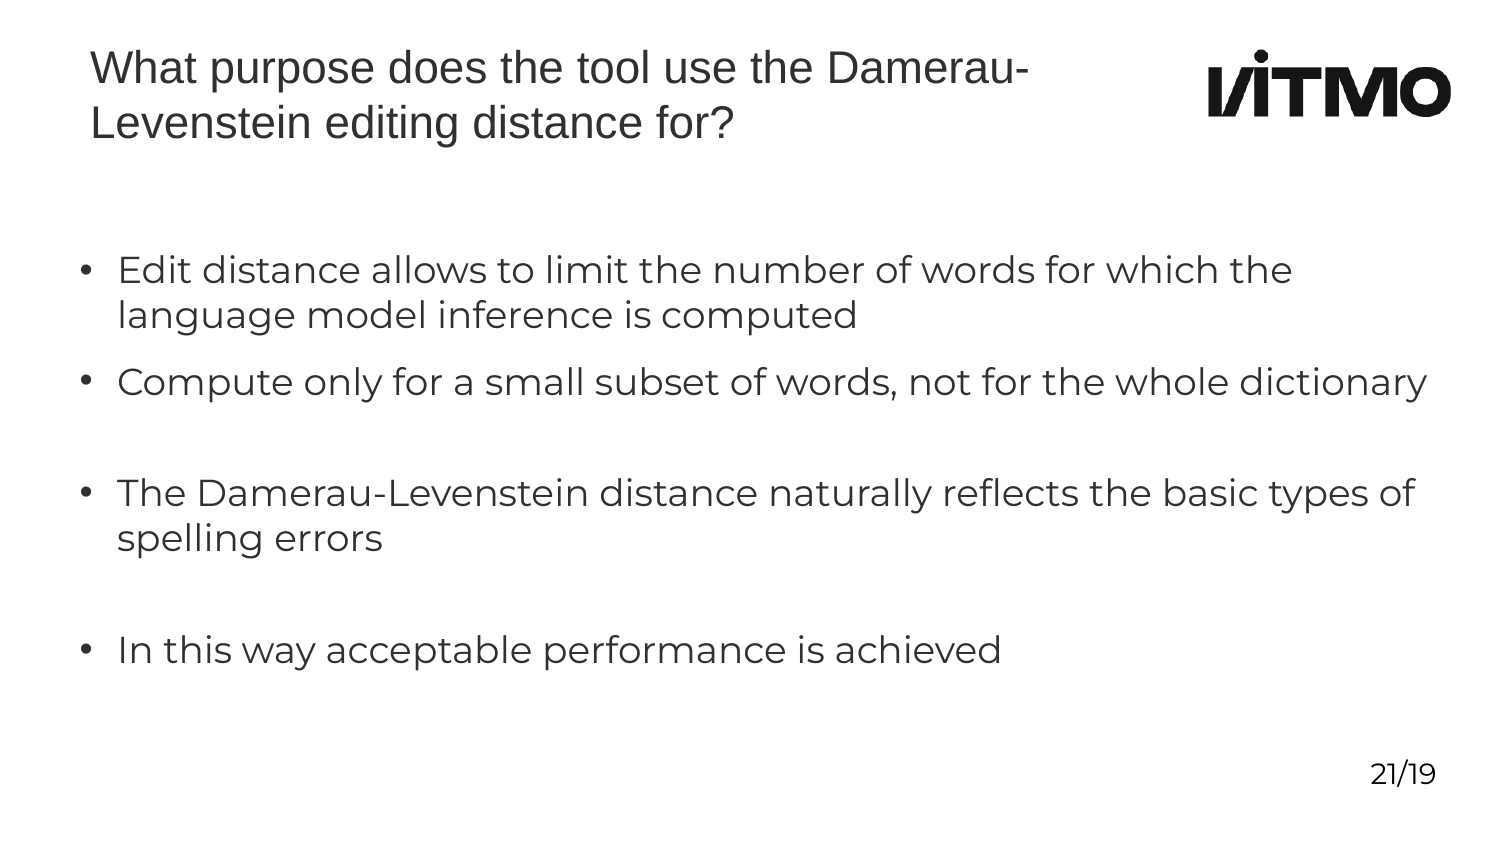

What purpose does the tool use the Damerau-Levenstein editing distance for?

Edit distance allows to limit the number of words for which the language model inference is computed
Compute only for a small subset of words, not for the whole dictionary

The Damerau-Levenstein distance naturally reflects the basic types of spelling errors

In this way acceptable performance is achieved
21/19